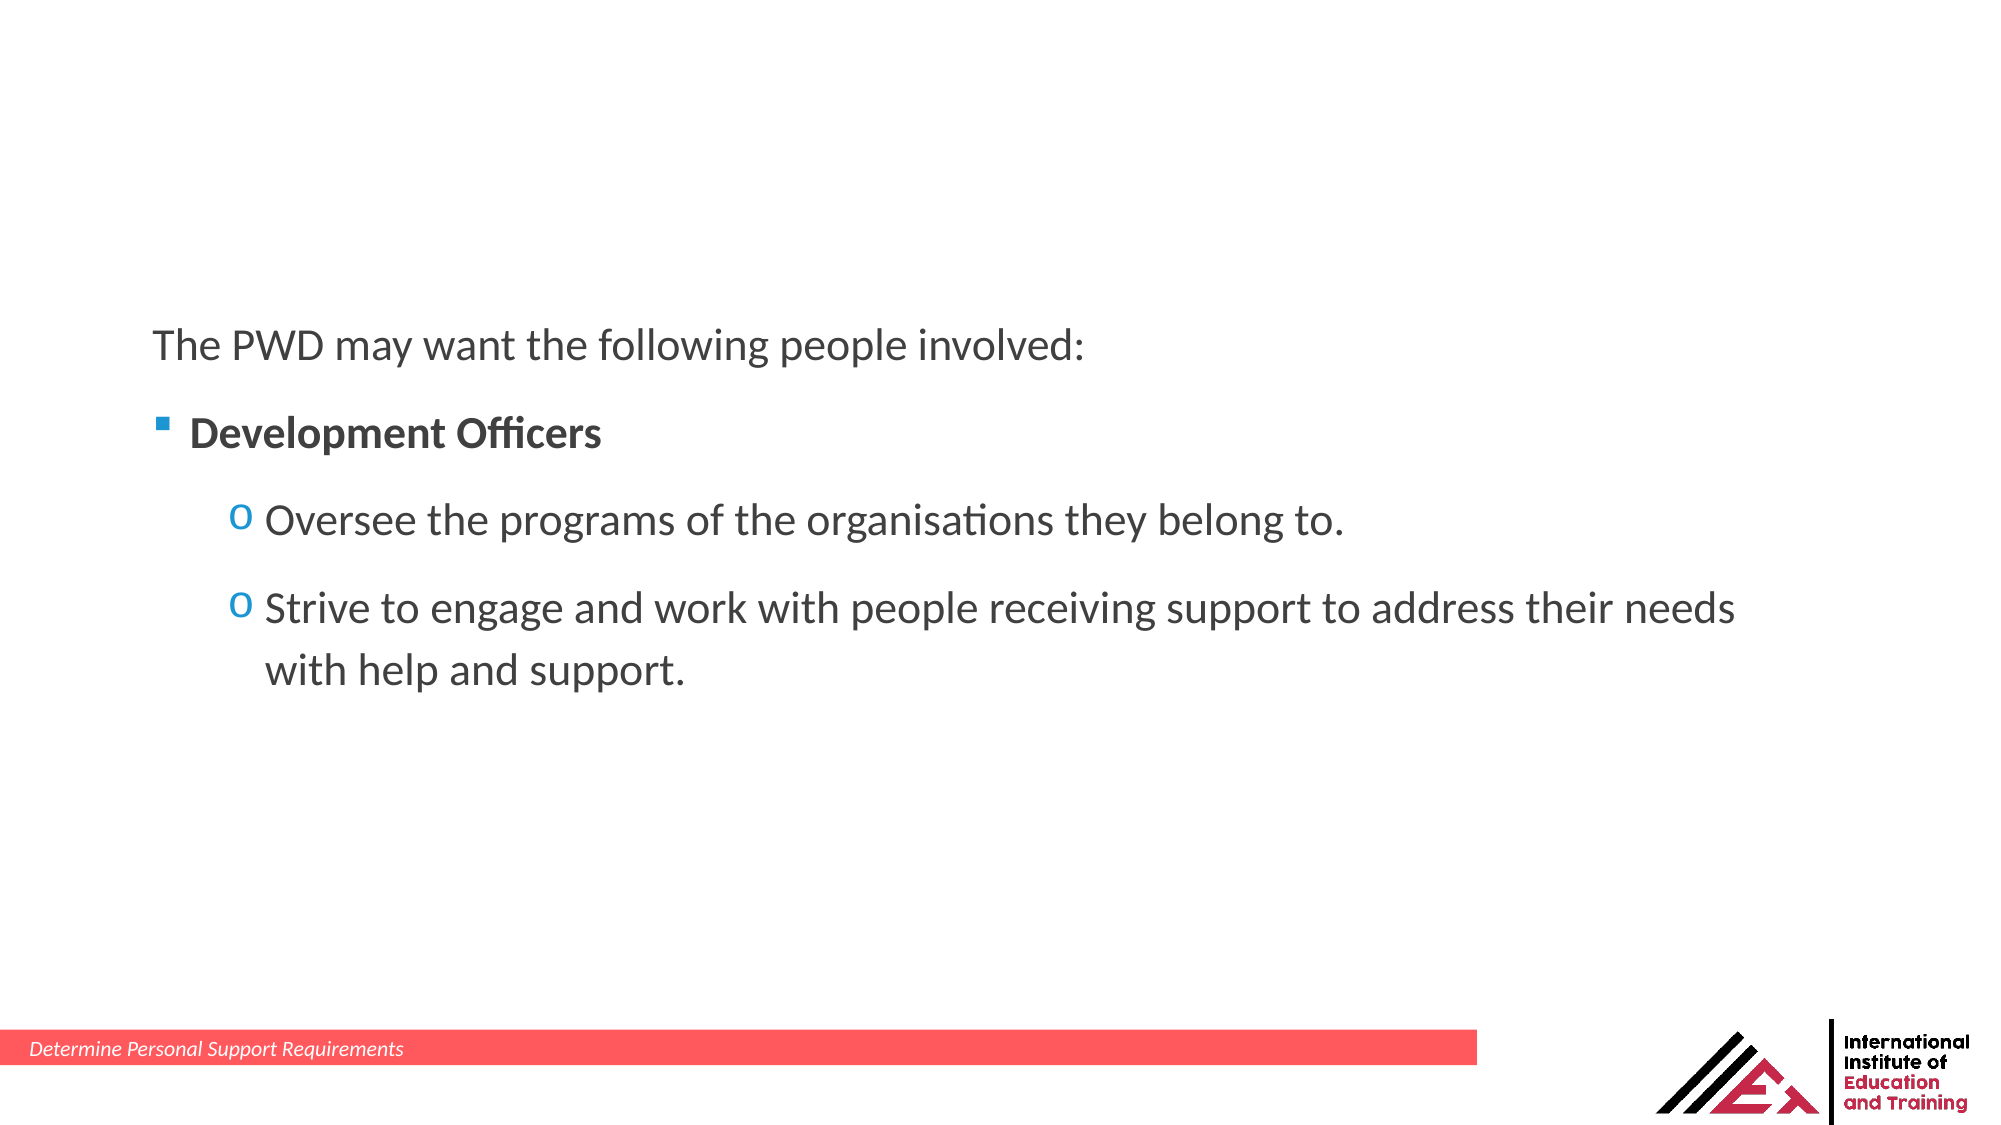

The PWD may want the following people involved:
Development Officers
Oversee the programs of the organisations they belong to.
Strive to engage and work with people receiving support to address their needs with help and support.
Determine Personal Support Requirements